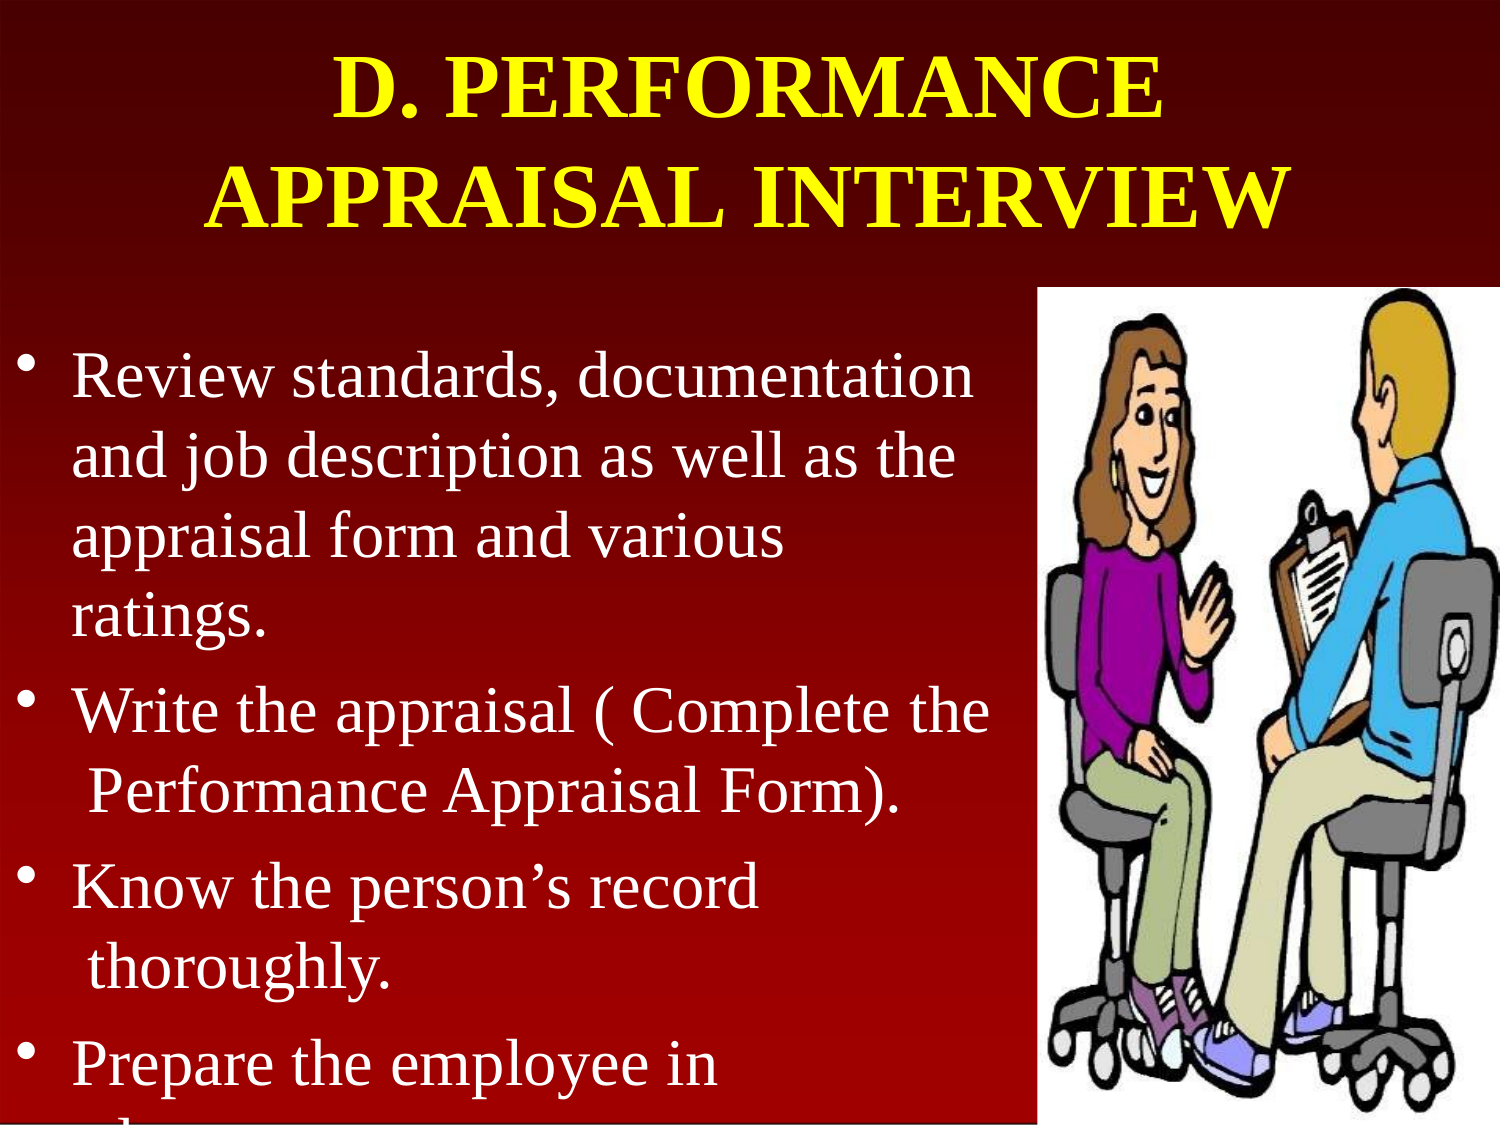

# D. PERFORMANCE  APPRAISAL INTERVIEW

Review standards, documentation  and job description as well as the  appraisal form and various ratings.
Write the appraisal ( Complete the  Performance Appraisal Form).
Know the person’s record  thoroughly.
Prepare the employee in advance.